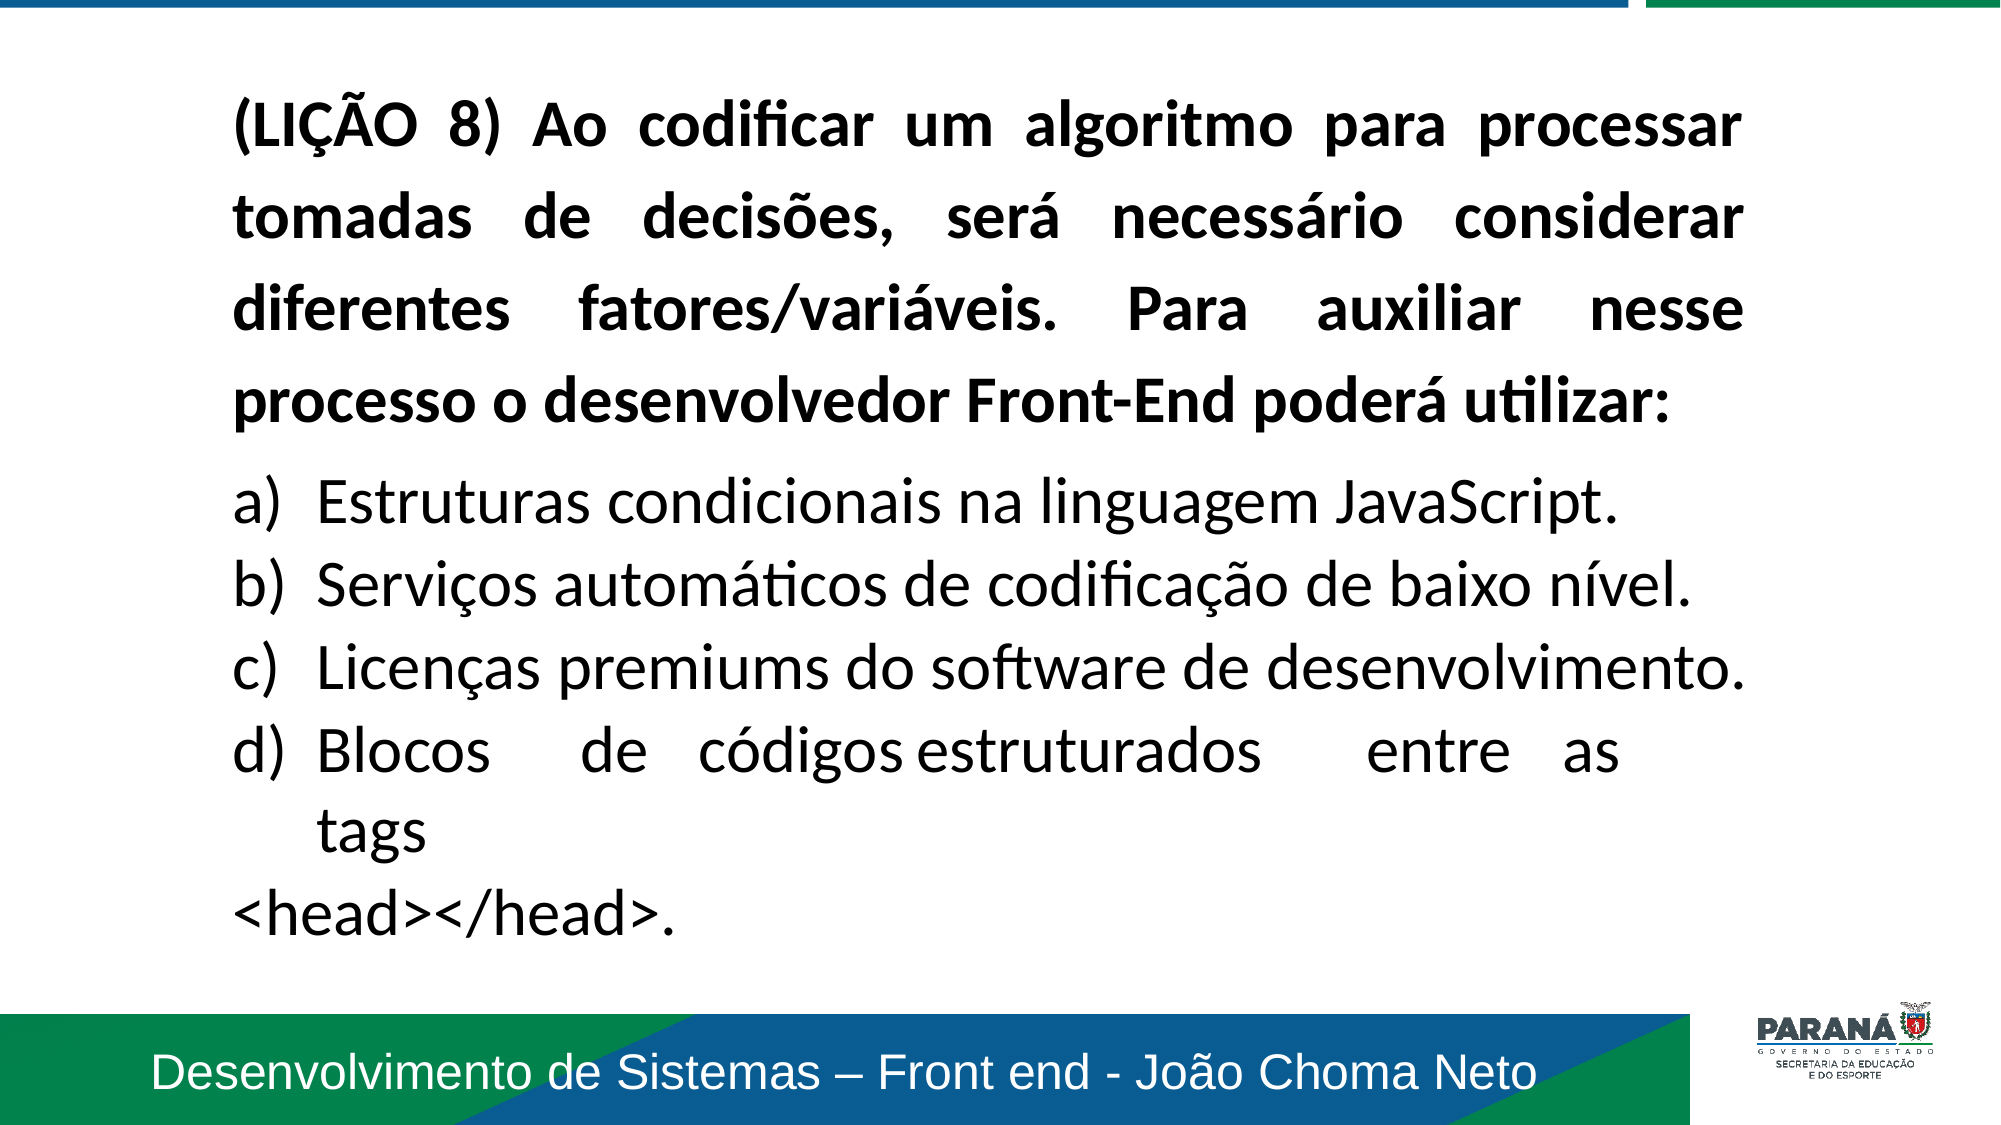

(LIÇÃO 8) Ao codificar um algoritmo para processar tomadas de decisões, será necessário considerar diferentes fatores/variáveis. Para auxiliar nesse processo o desenvolvedor Front-End poderá utilizar:
Estruturas condicionais na linguagem JavaScript.
Serviços automáticos de codificação de baixo nível.
Licenças premiums do software de desenvolvimento.
Blocos	de   códigos	estruturados	entre   as	tags
<head></head>.